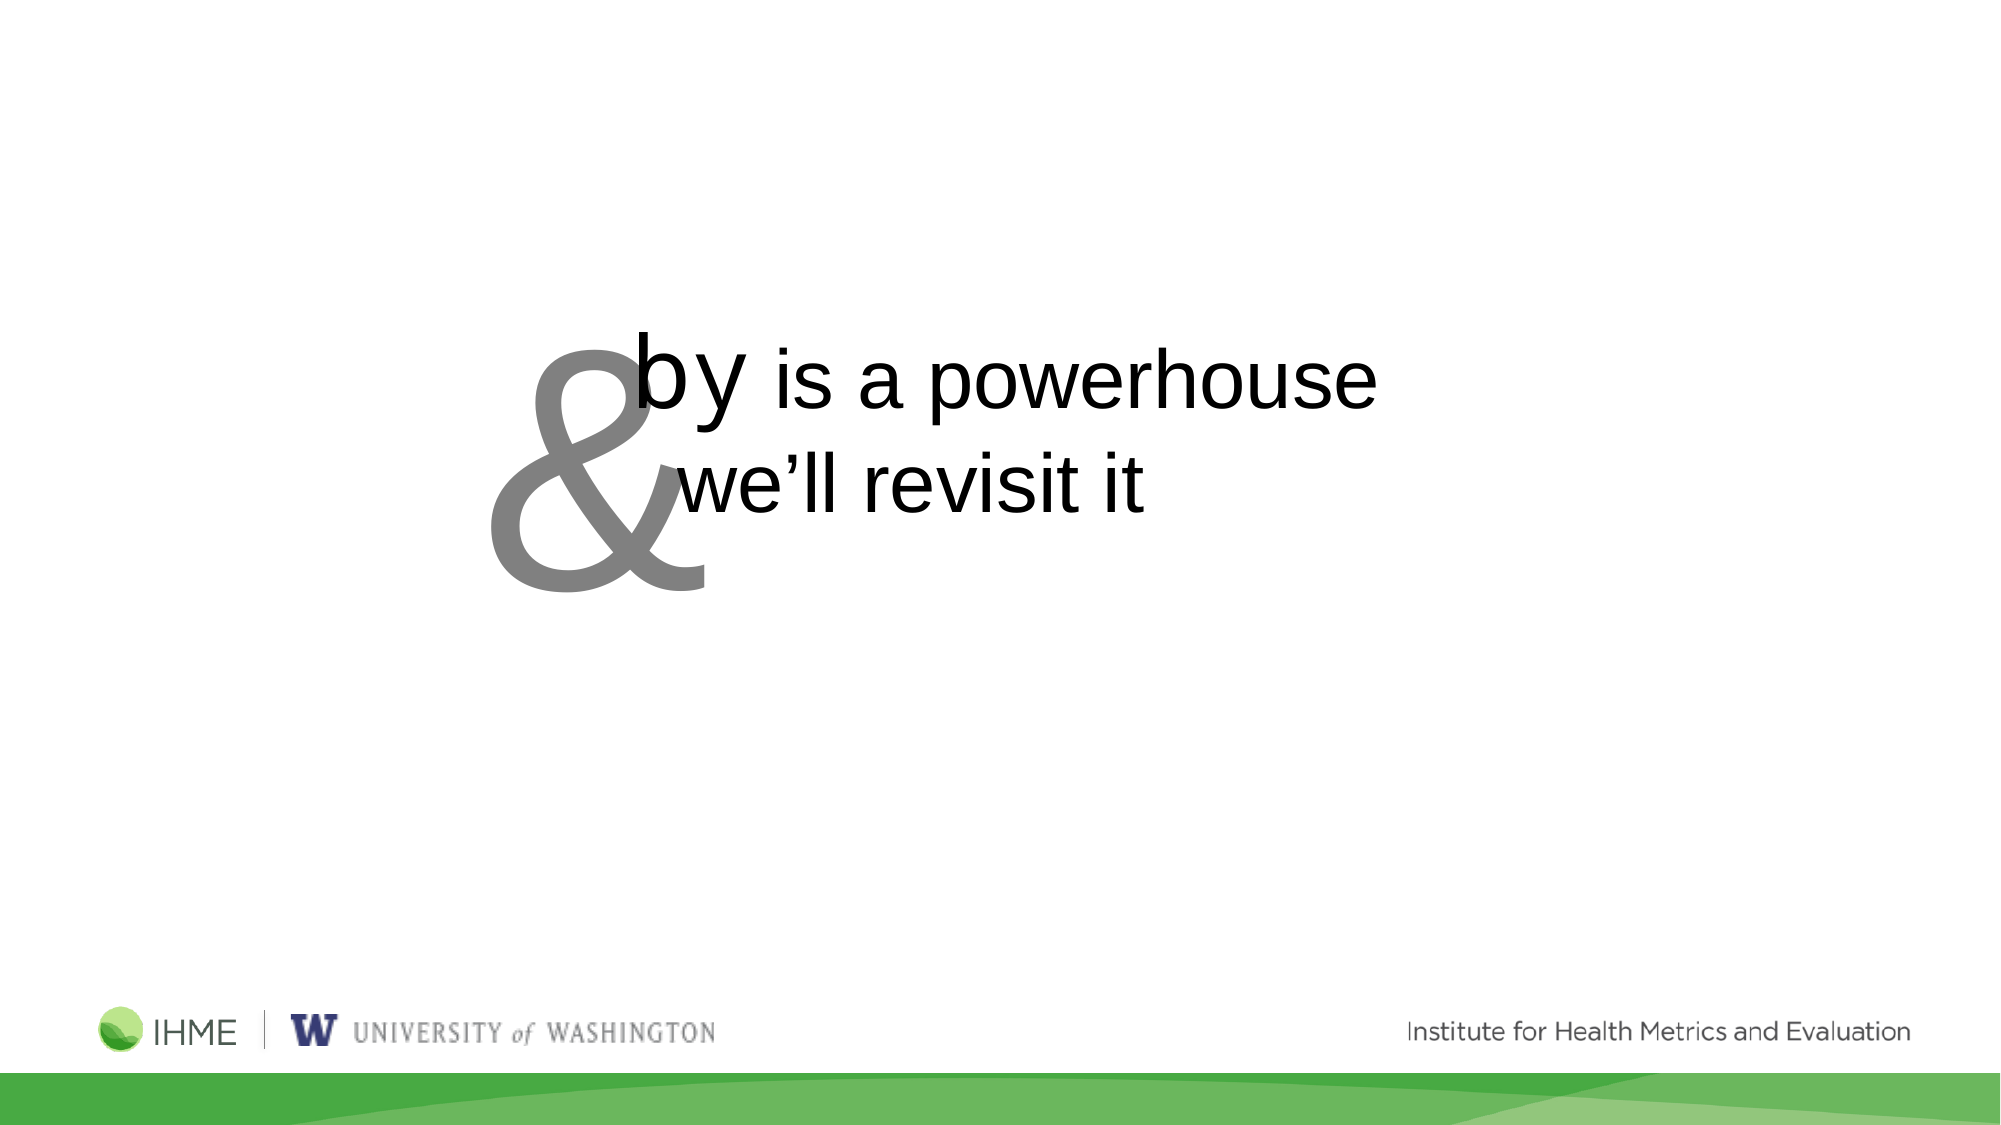

&
# by is a powerhouse we’ll revisit it